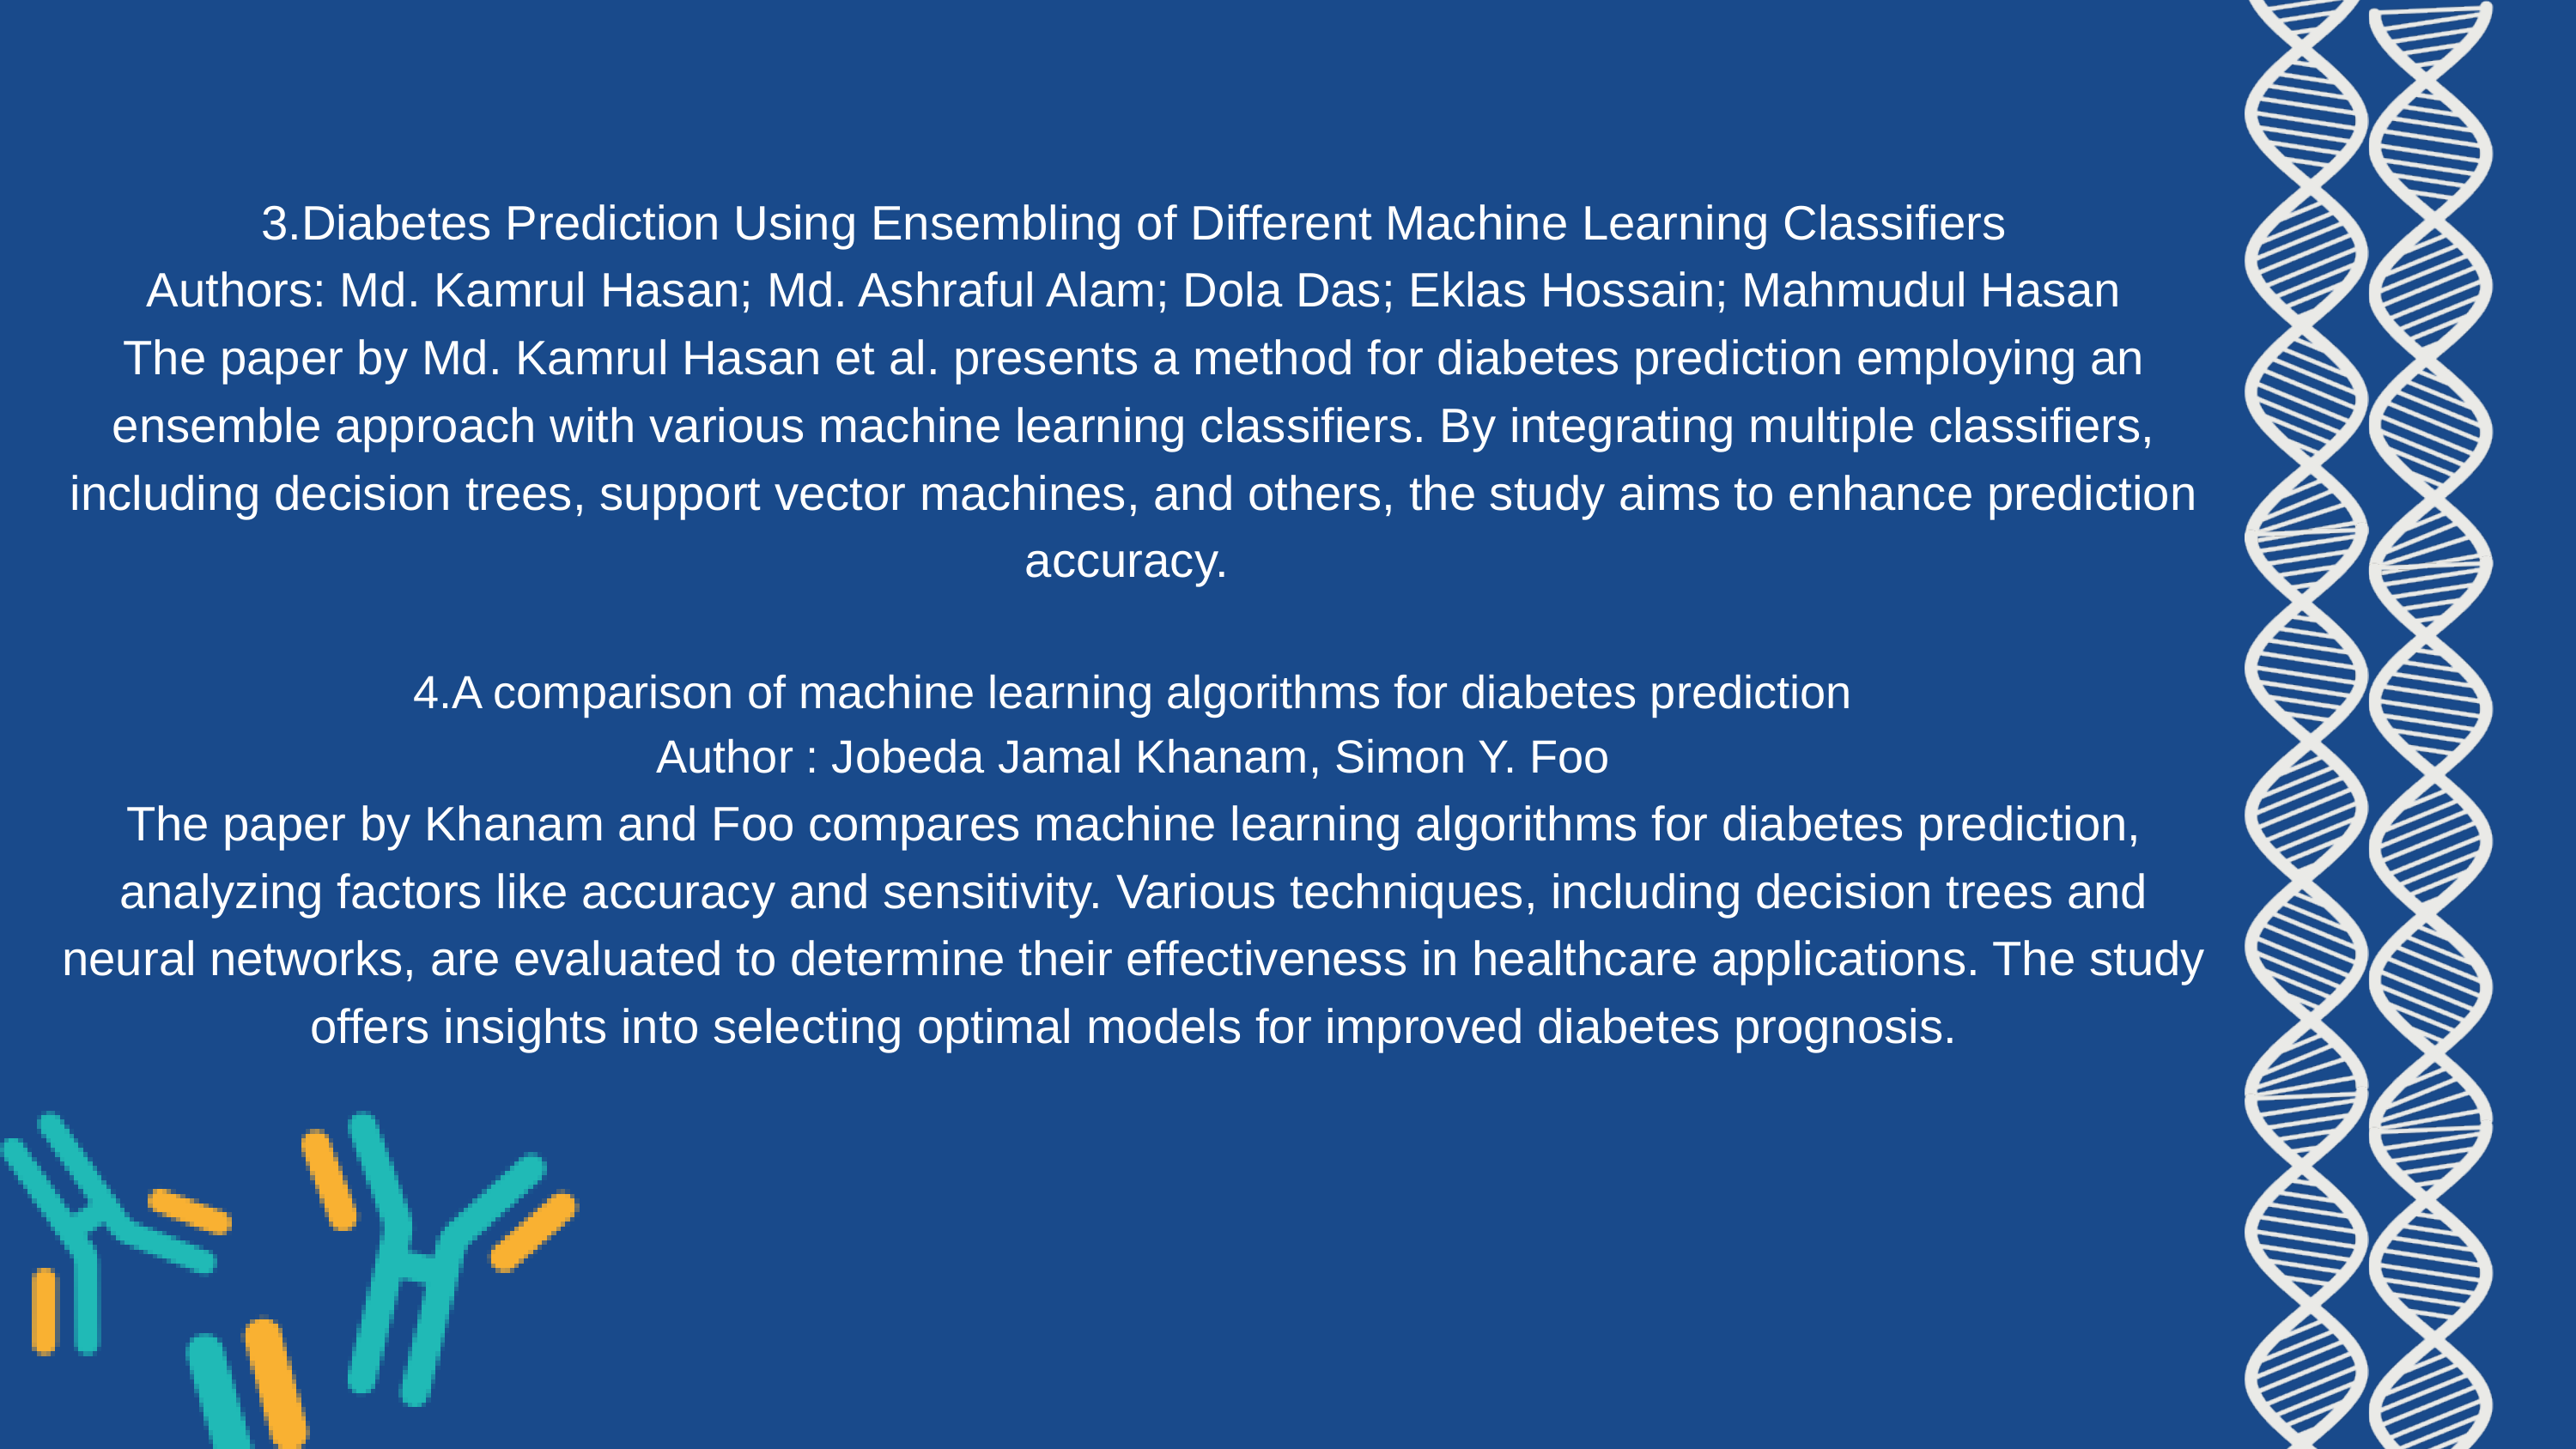

3.Diabetes Prediction Using Ensembling of Different Machine Learning Classifiers
Authors: Md. Kamrul Hasan; Md. Ashraful Alam; Dola Das; Eklas Hossain; Mahmudul Hasan
The paper by Md. Kamrul Hasan et al. presents a method for diabetes prediction employing an ensemble approach with various machine learning classifiers. By integrating multiple classifiers, including decision trees, support vector machines, and others, the study aims to enhance prediction accuracy.

4.A comparison of machine learning algorithms for diabetes prediction
Author : Jobeda Jamal Khanam, Simon Y. Foo
The paper by Khanam and Foo compares machine learning algorithms for diabetes prediction, analyzing factors like accuracy and sensitivity. Various techniques, including decision trees and neural networks, are evaluated to determine their effectiveness in healthcare applications. The study offers insights into selecting optimal models for improved diabetes prognosis.